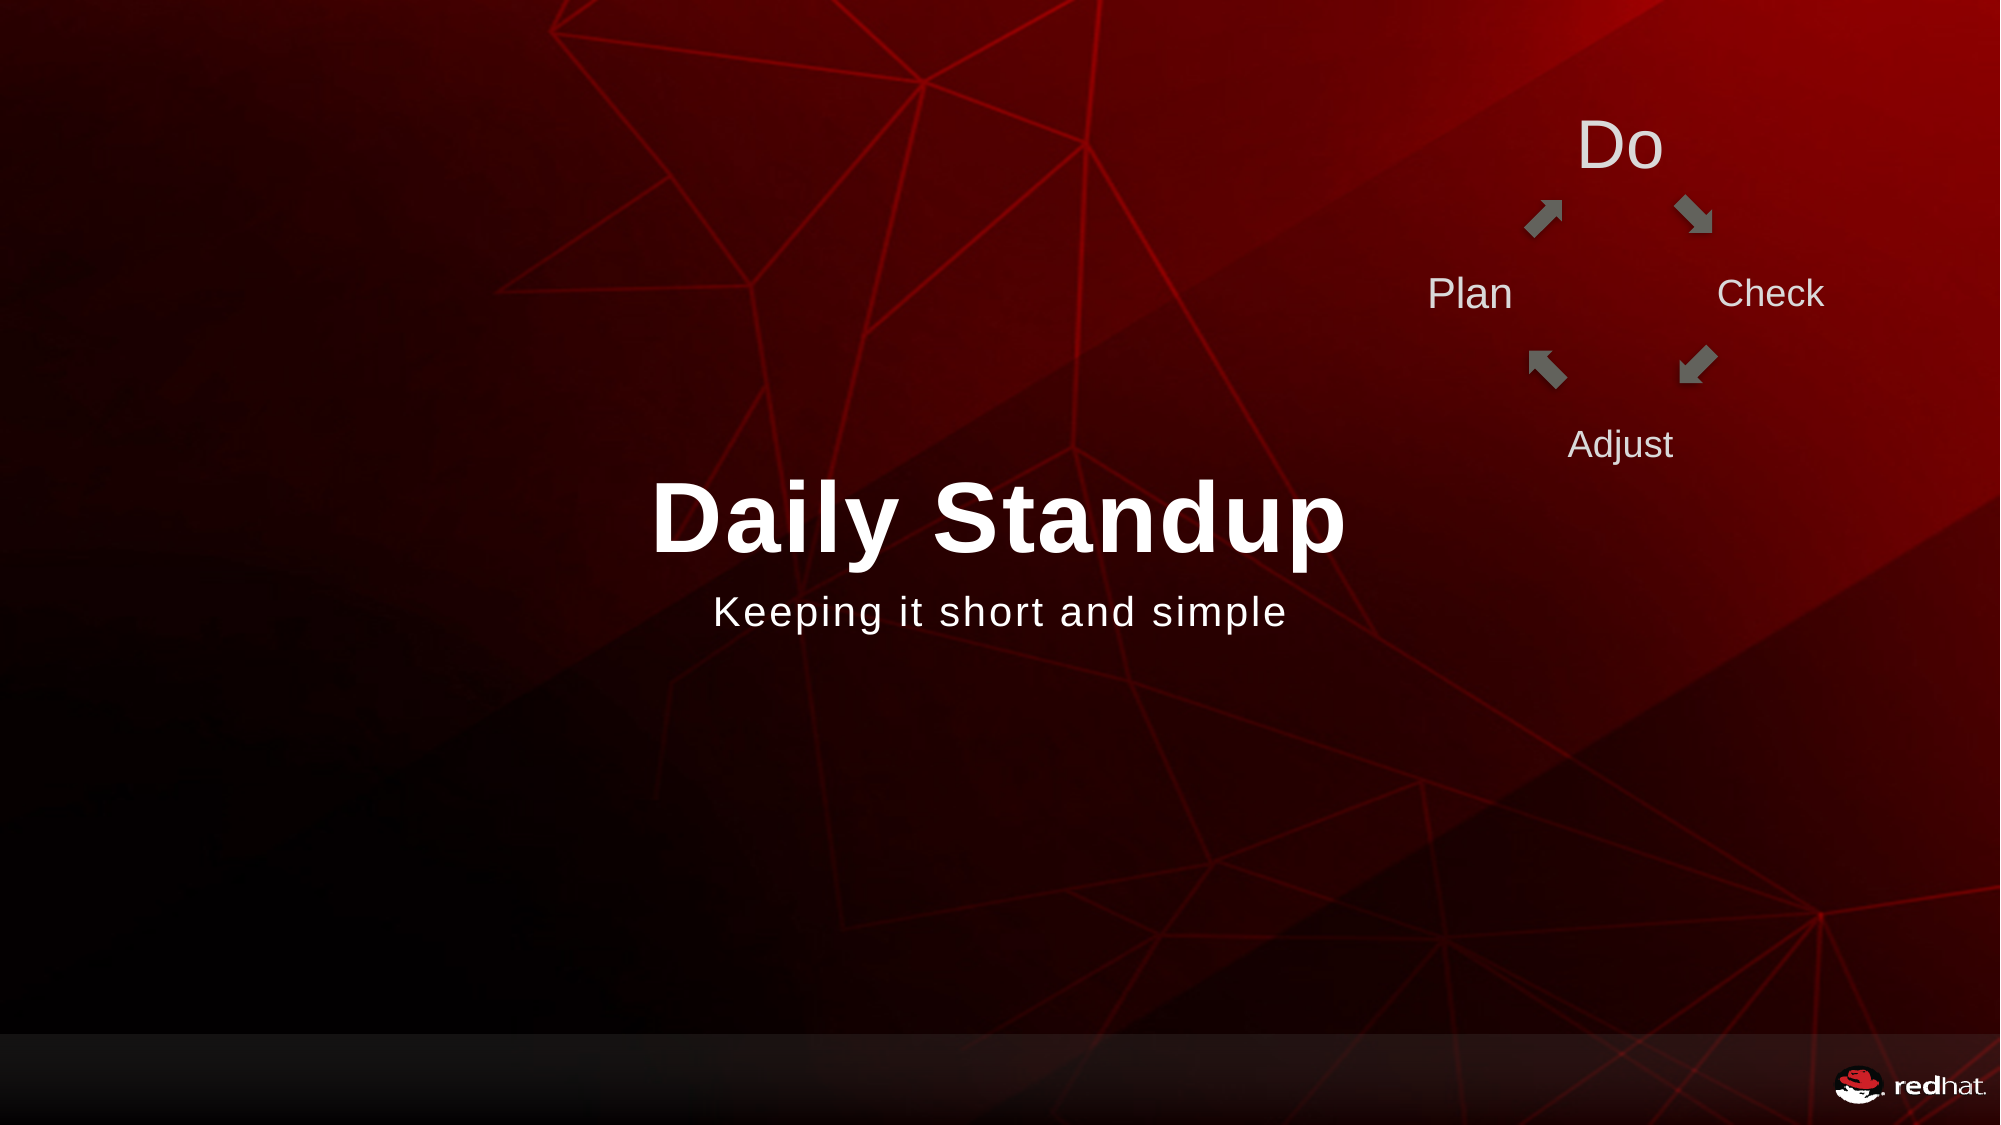

Do
Check
Adjust
Plan
# Daily Standup
Keeping it short and simple